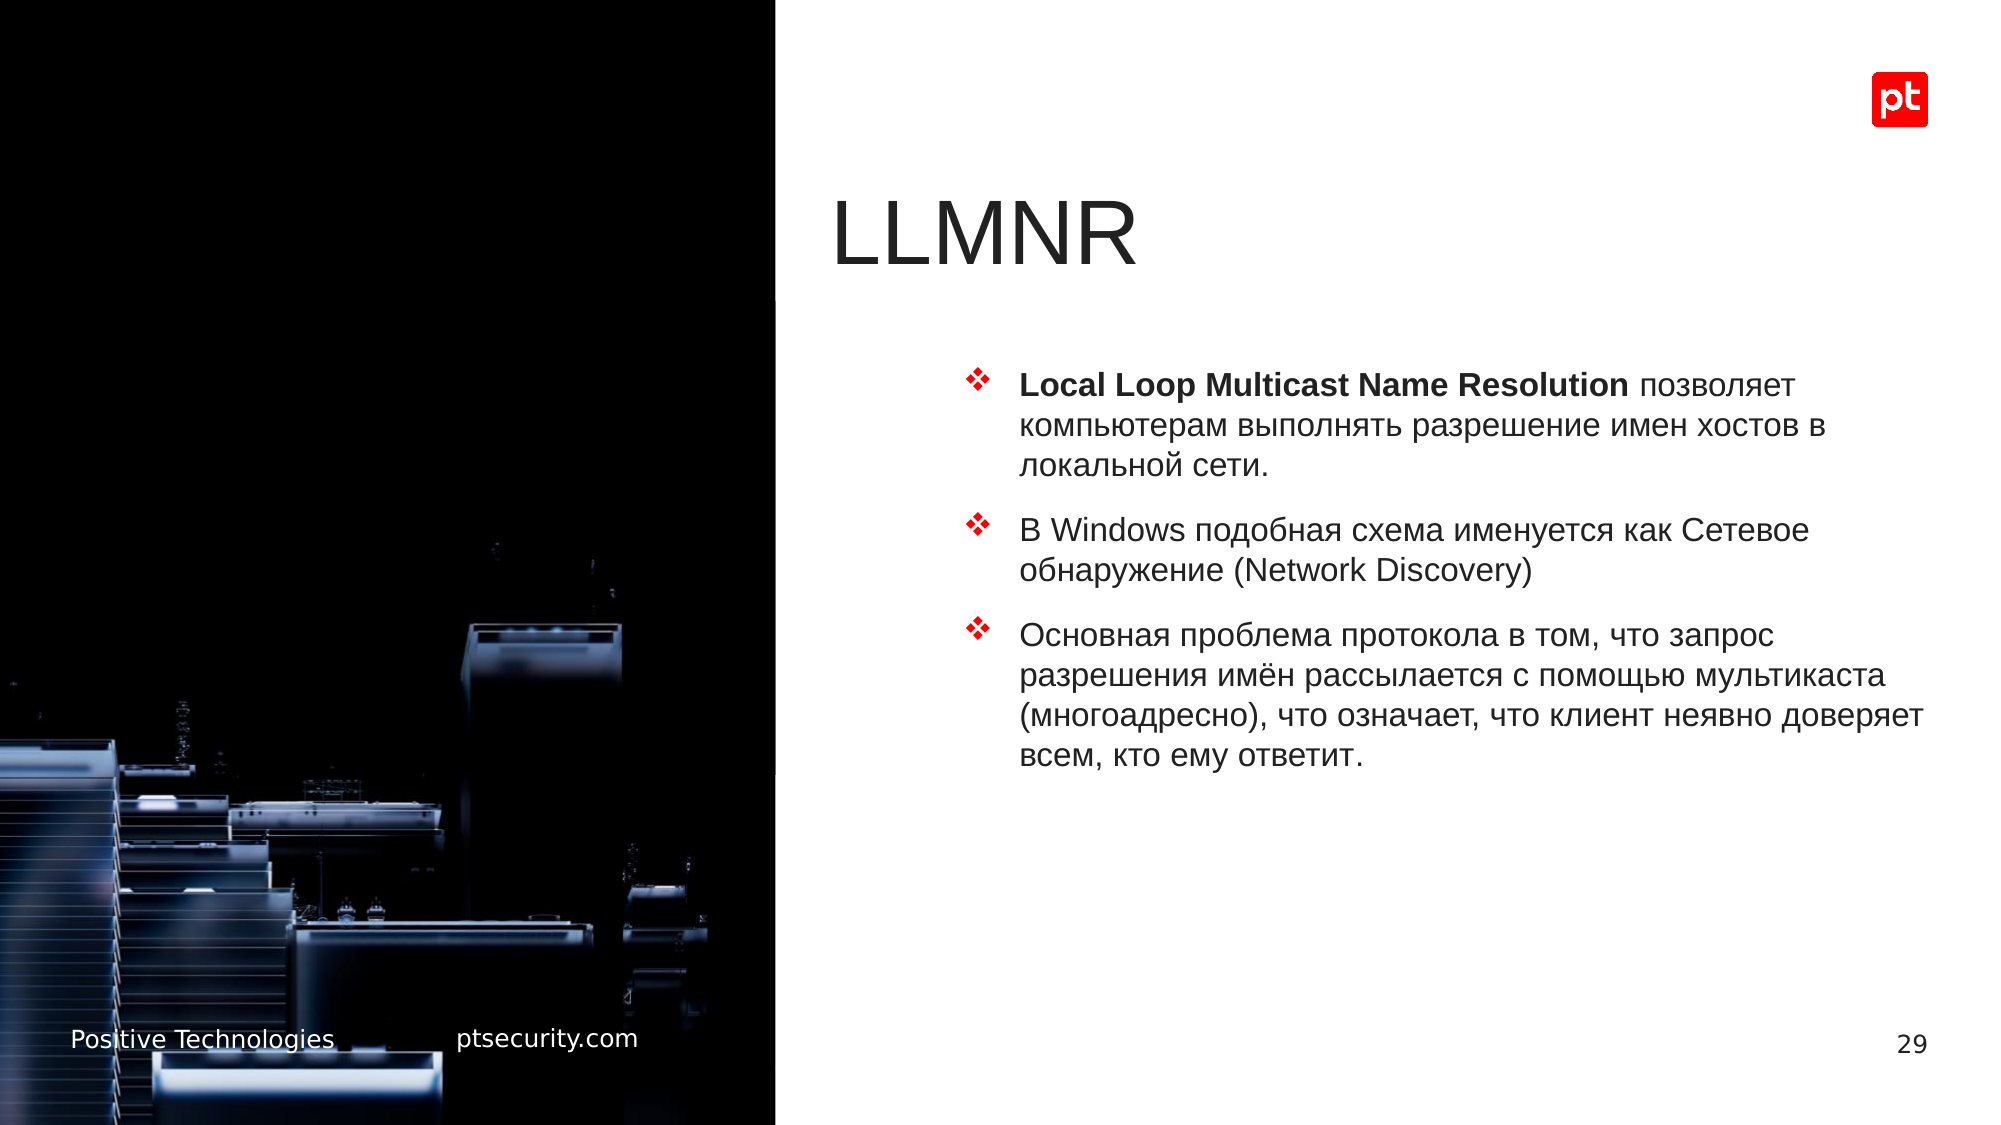

# LLMNR
Local Loop Multicast Name Resolution позволяет компьютерам выполнять разрешение имен хостов в локальной сети.
В Windows подобная схема именуется как Сетевое обнаружение (Network Discovery)
Основная проблема протокола в том, что запрос разрешения имён рассылается с помощью мультикаста (многоадресно), что означает, что клиент неявно доверяет всем, кто ему ответит.
29